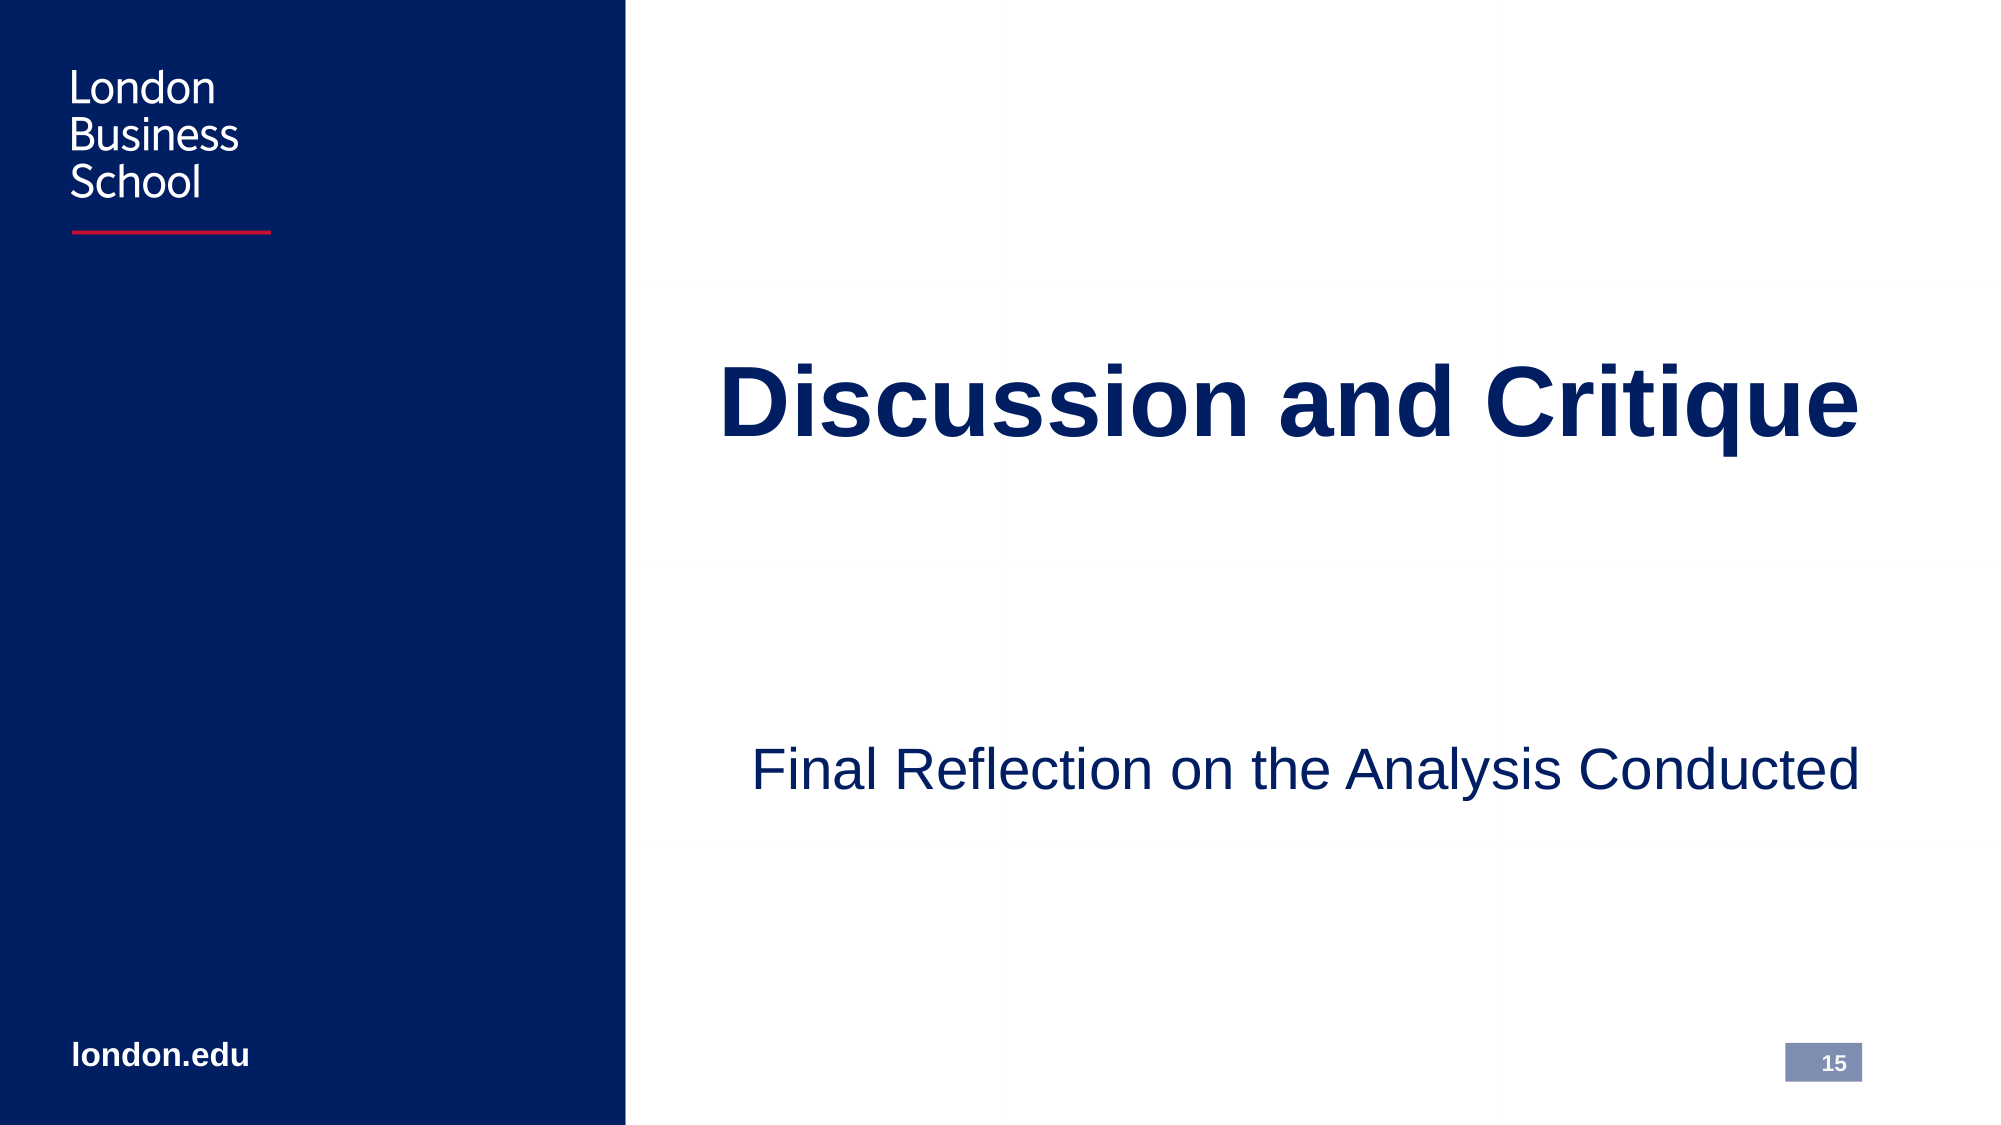

Discussion and Critique
Final Reflection on the Analysis Conducted